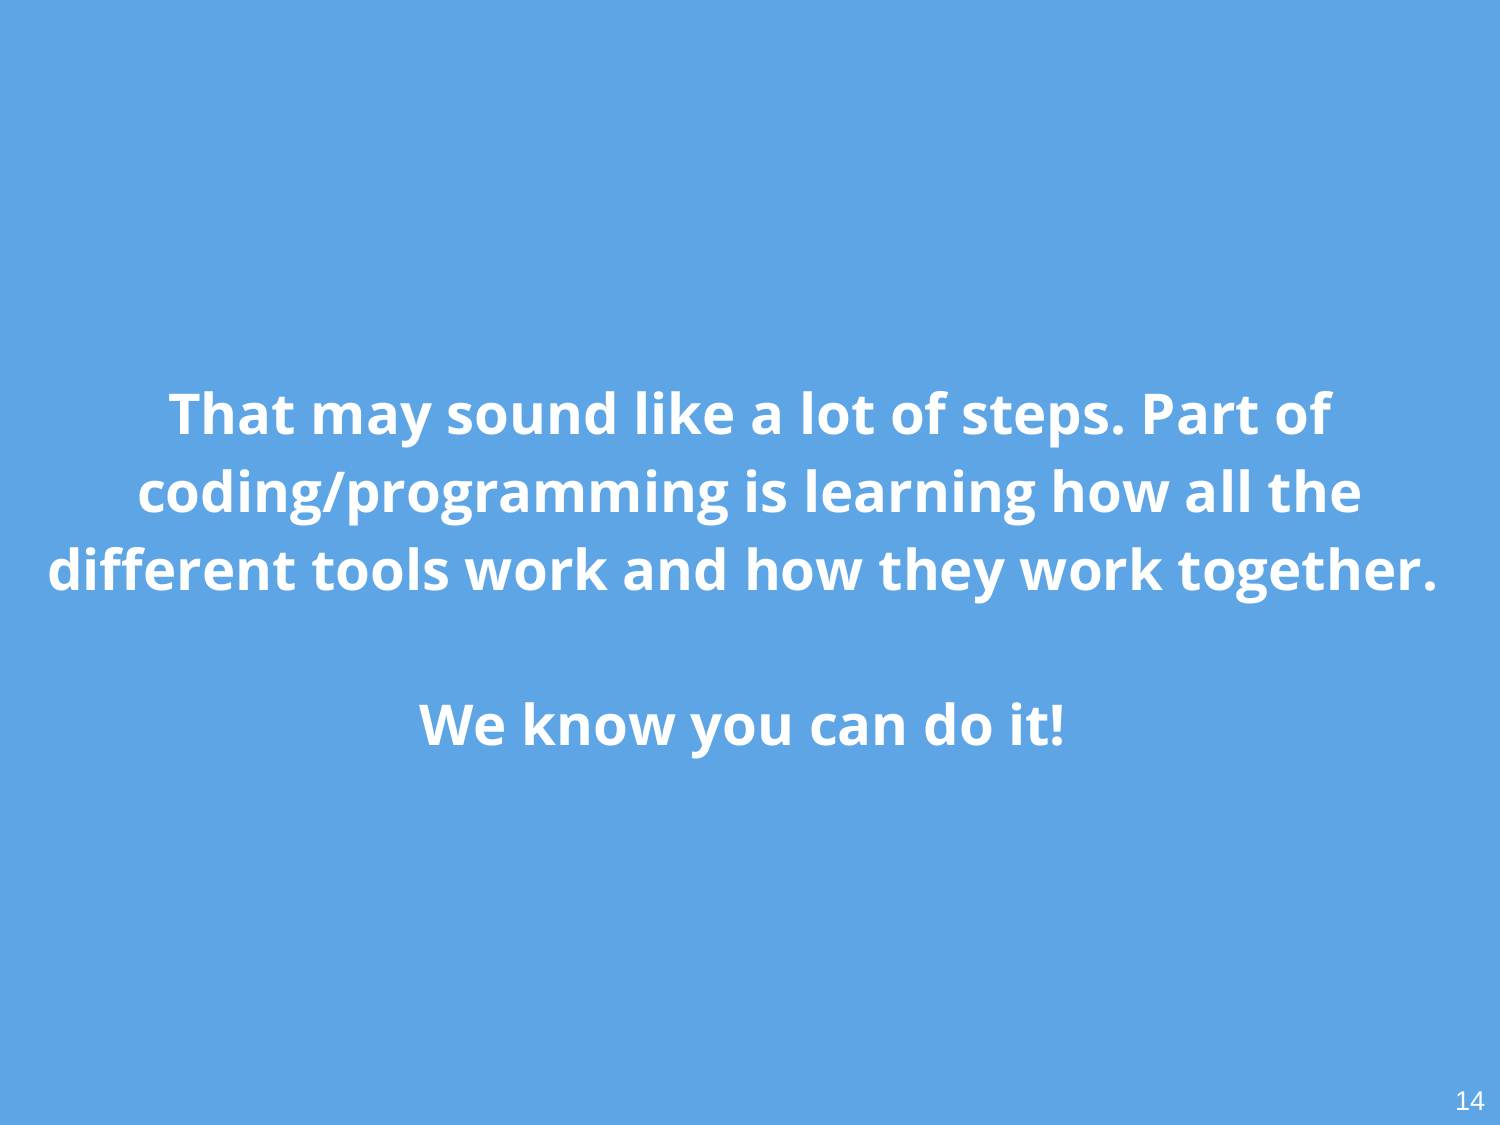

# That may sound like a lot of steps. Part of coding/programming is learning how all the different tools work and how they work together. We know you can do it!